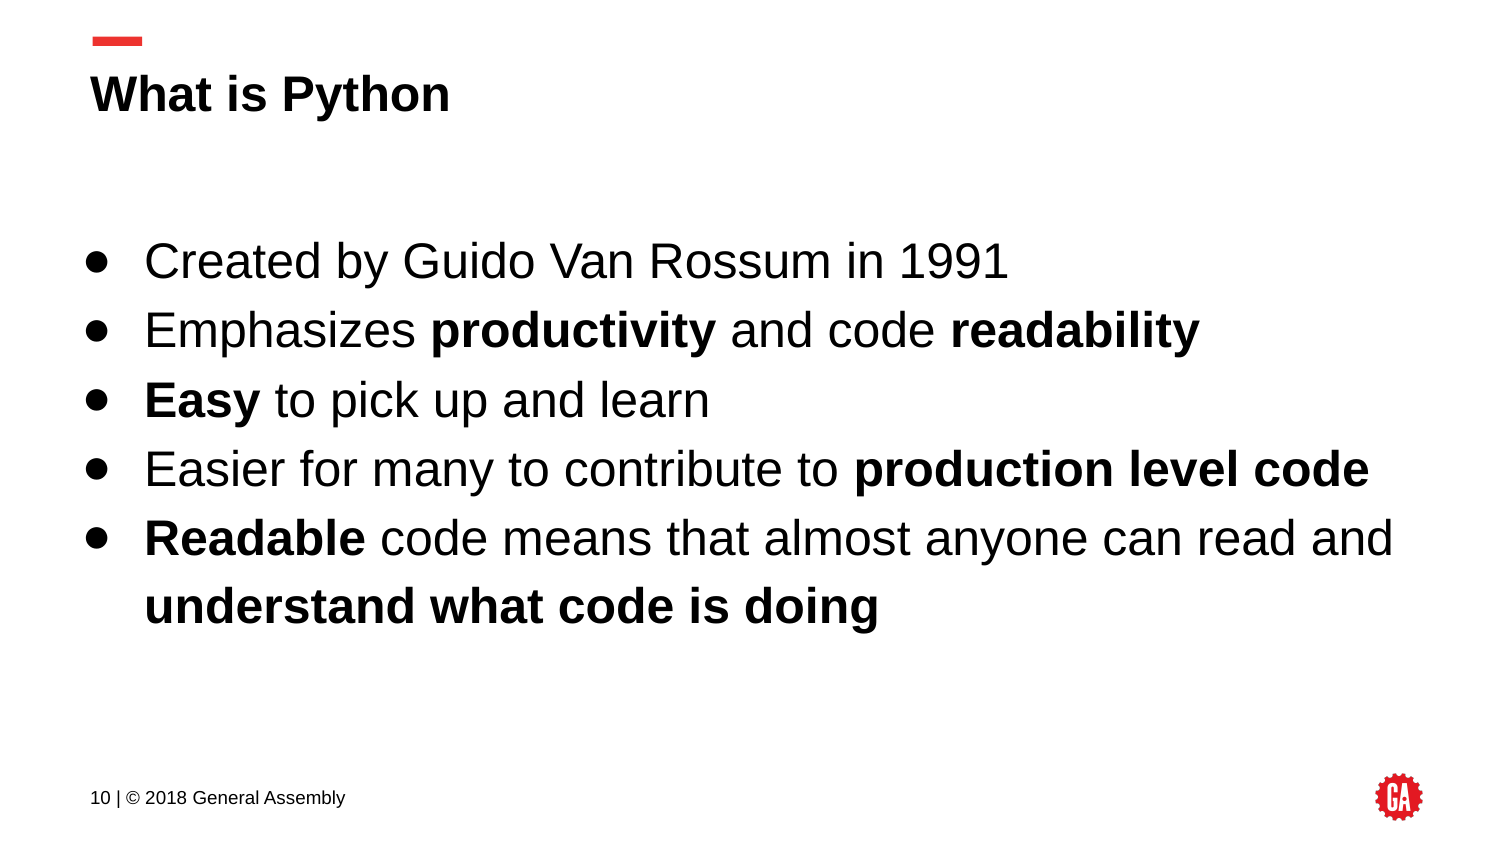

# What is Python
Created by Guido Van Rossum in 1991
Emphasizes productivity and code readability
Easy to pick up and learn
Easier for many to contribute to production level code
Readable code means that almost anyone can read and understand what code is doing
10 | © 2018 General Assembly